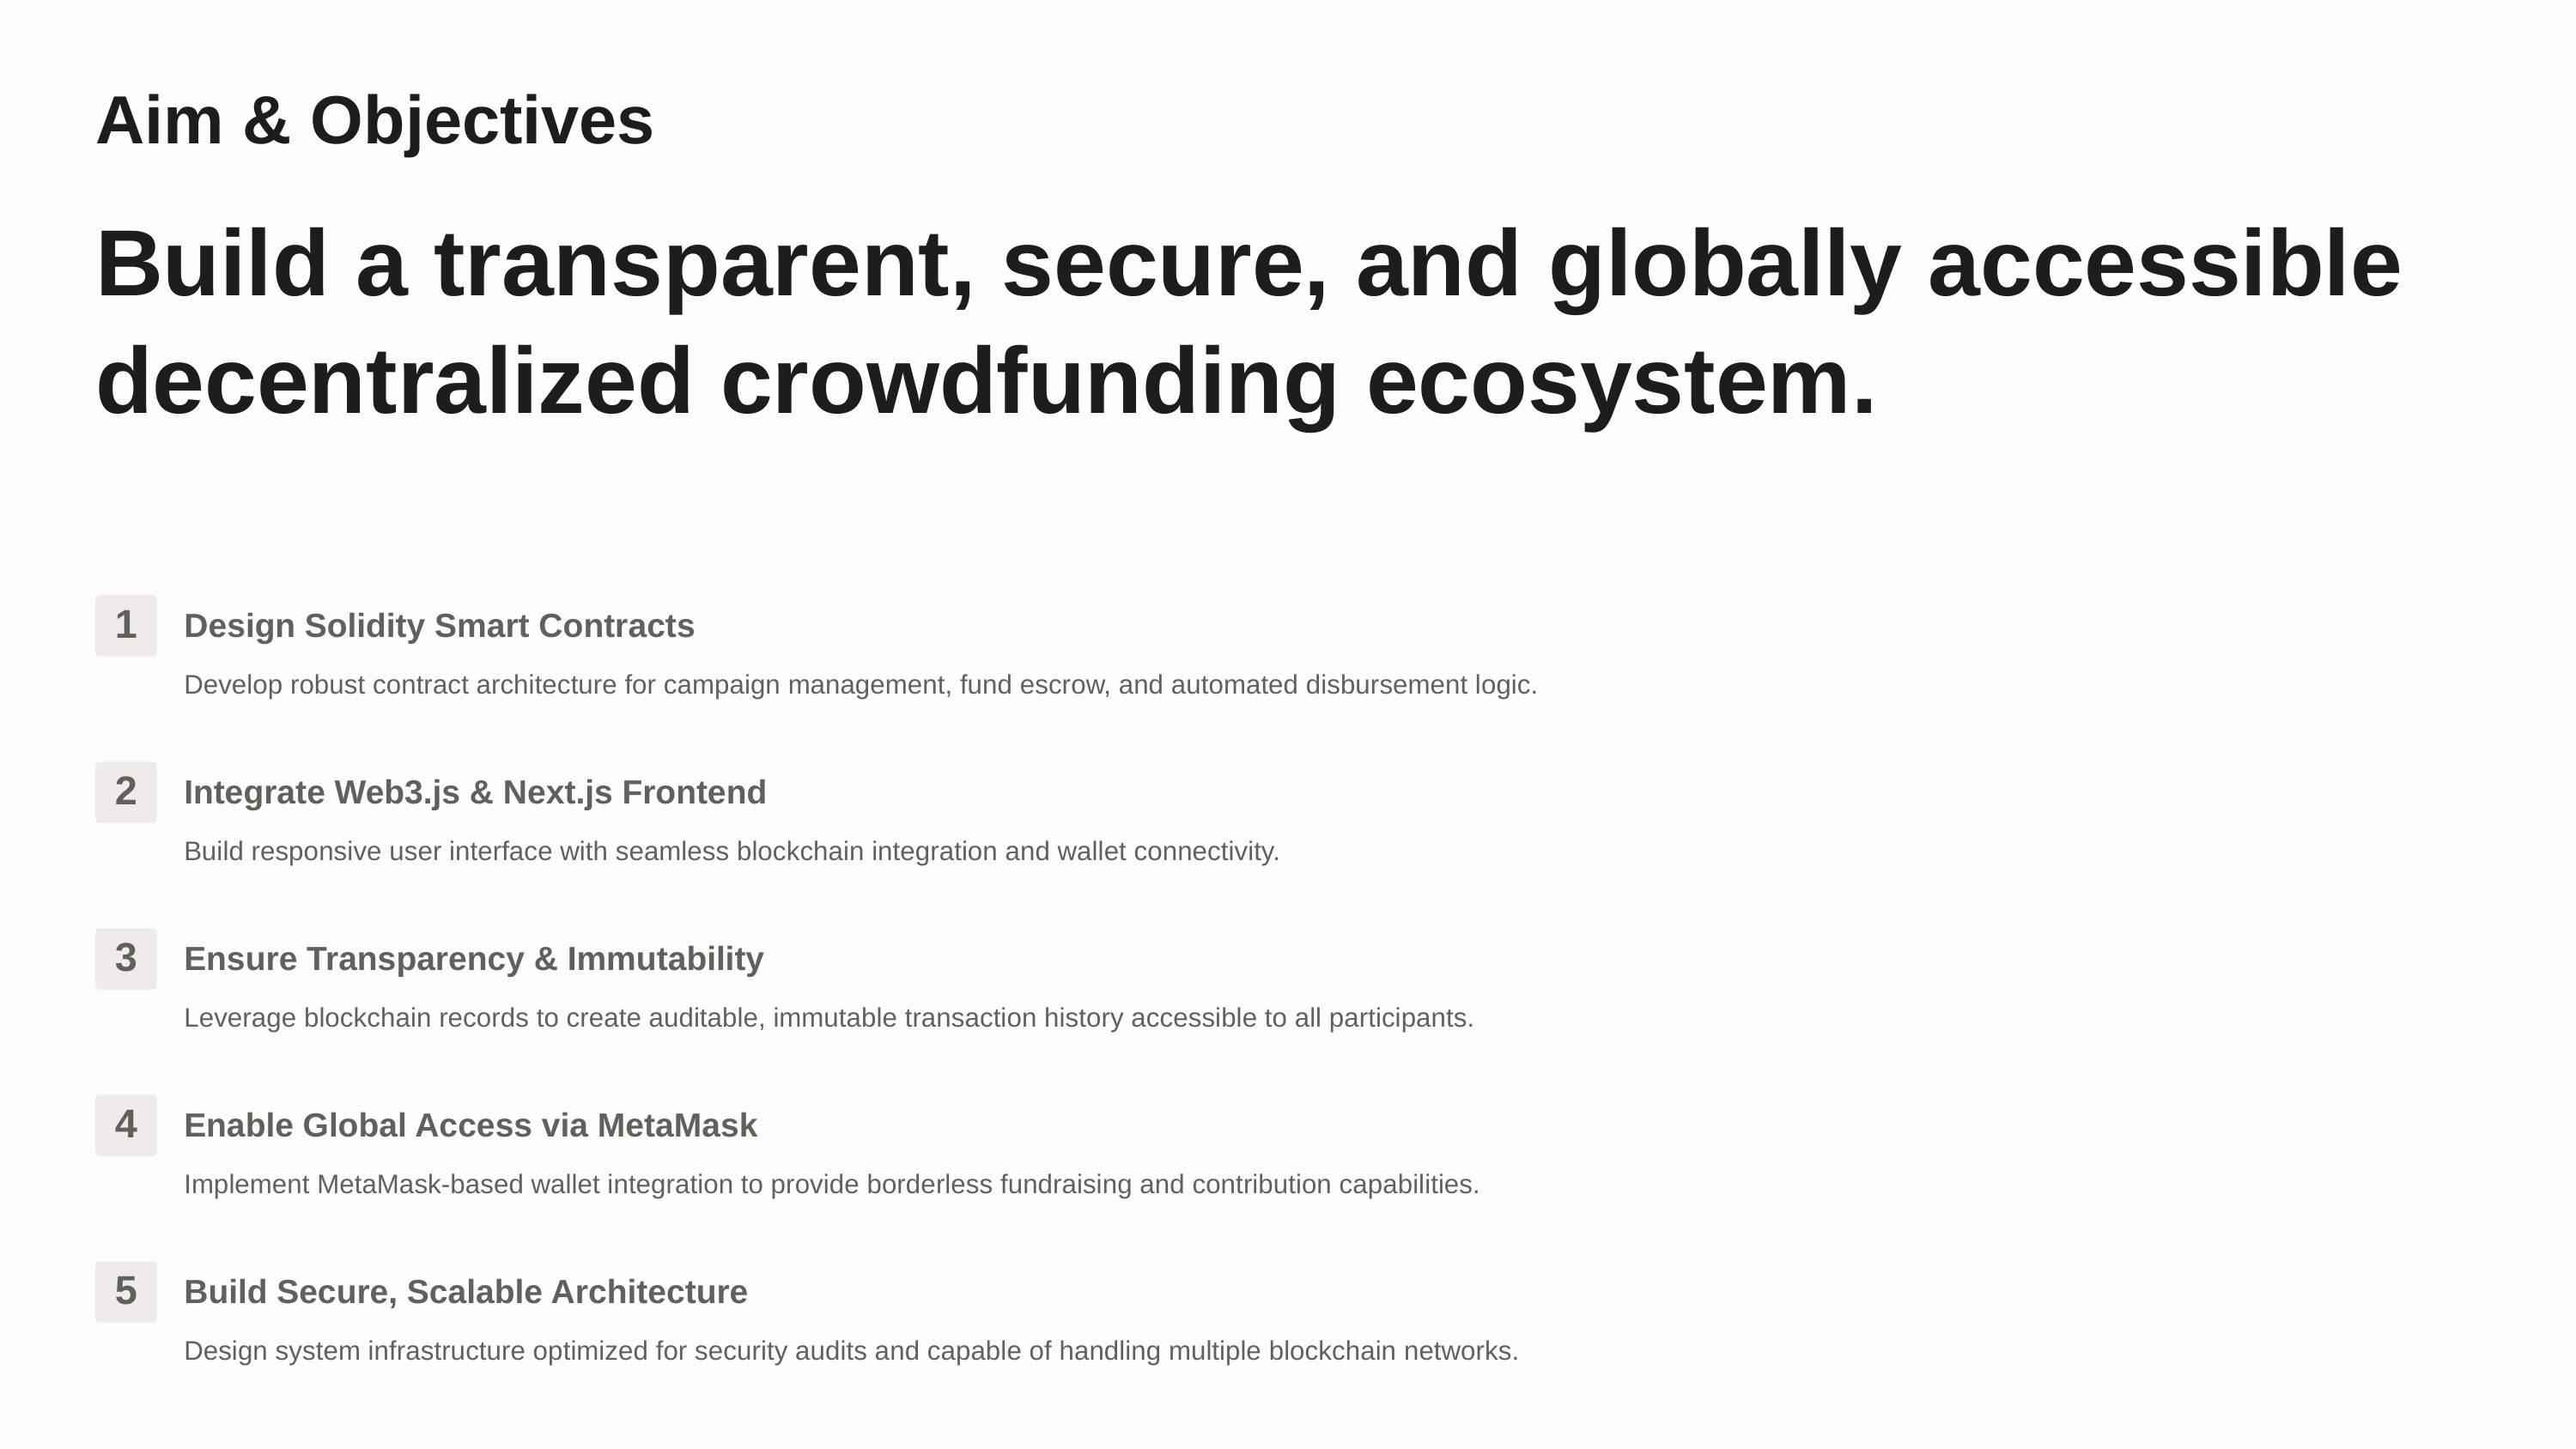

Aim & Objectives
Build a transparent, secure, and globally accessible decentralized crowdfunding ecosystem.

Design Solidity Smart Contracts
1
Develop robust contract architecture for campaign management, fund escrow, and automated disbursement logic.

Integrate Web3.js & Next.js Frontend
2
Build responsive user interface with seamless blockchain integration and wallet connectivity.

Ensure Transparency & Immutability
3
Leverage blockchain records to create auditable, immutable transaction history accessible to all participants.

Enable Global Access via MetaMask
4
Implement MetaMask-based wallet integration to provide borderless fundraising and contribution capabilities.

Build Secure, Scalable Architecture
5
Design system infrastructure optimized for security audits and capable of handling multiple blockchain networks.